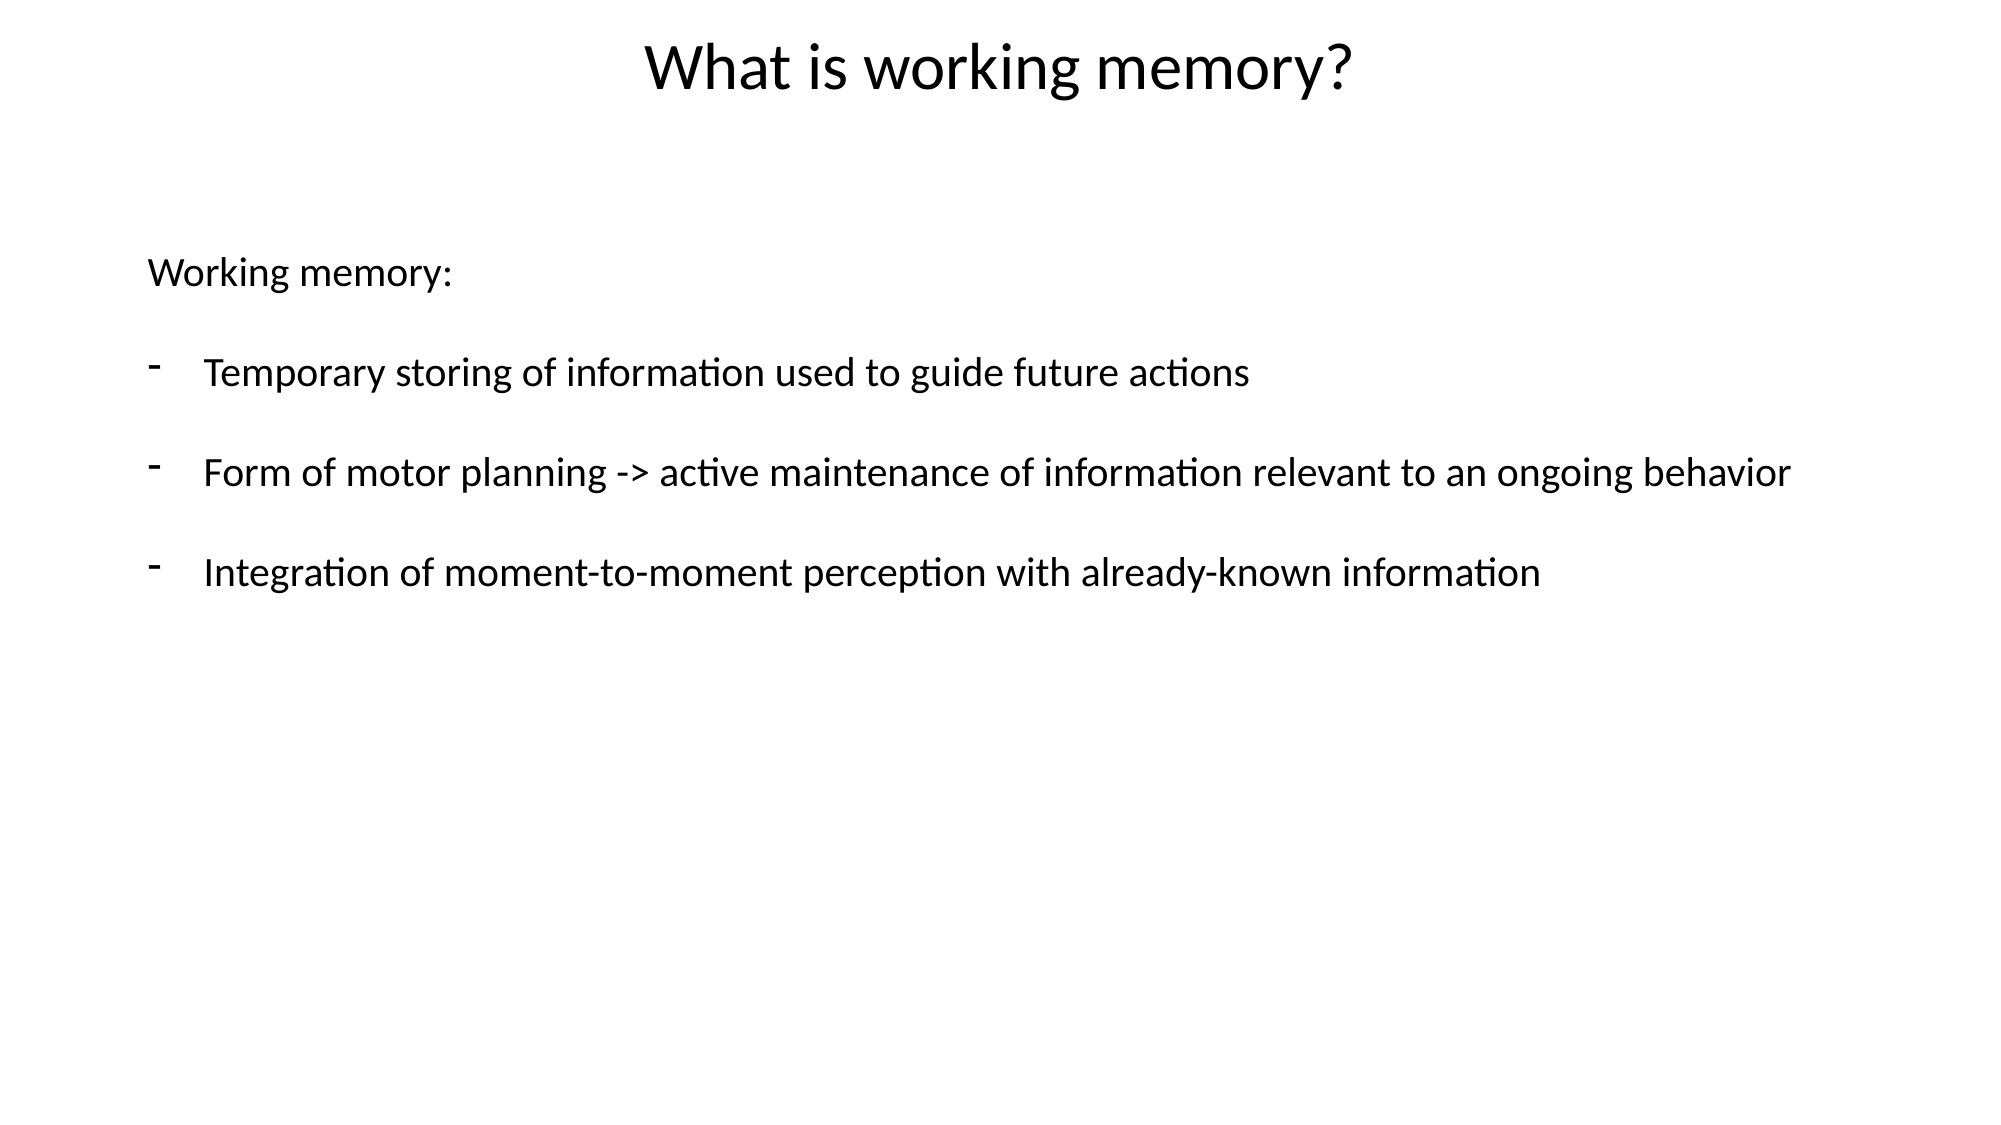

What is working memory?
Working memory:

Temporary storing of information used to guide future actions

Form of motor planning -> active maintenance of information relevant to an ongoing behavior

Integration of moment-to-moment perception with already-known information